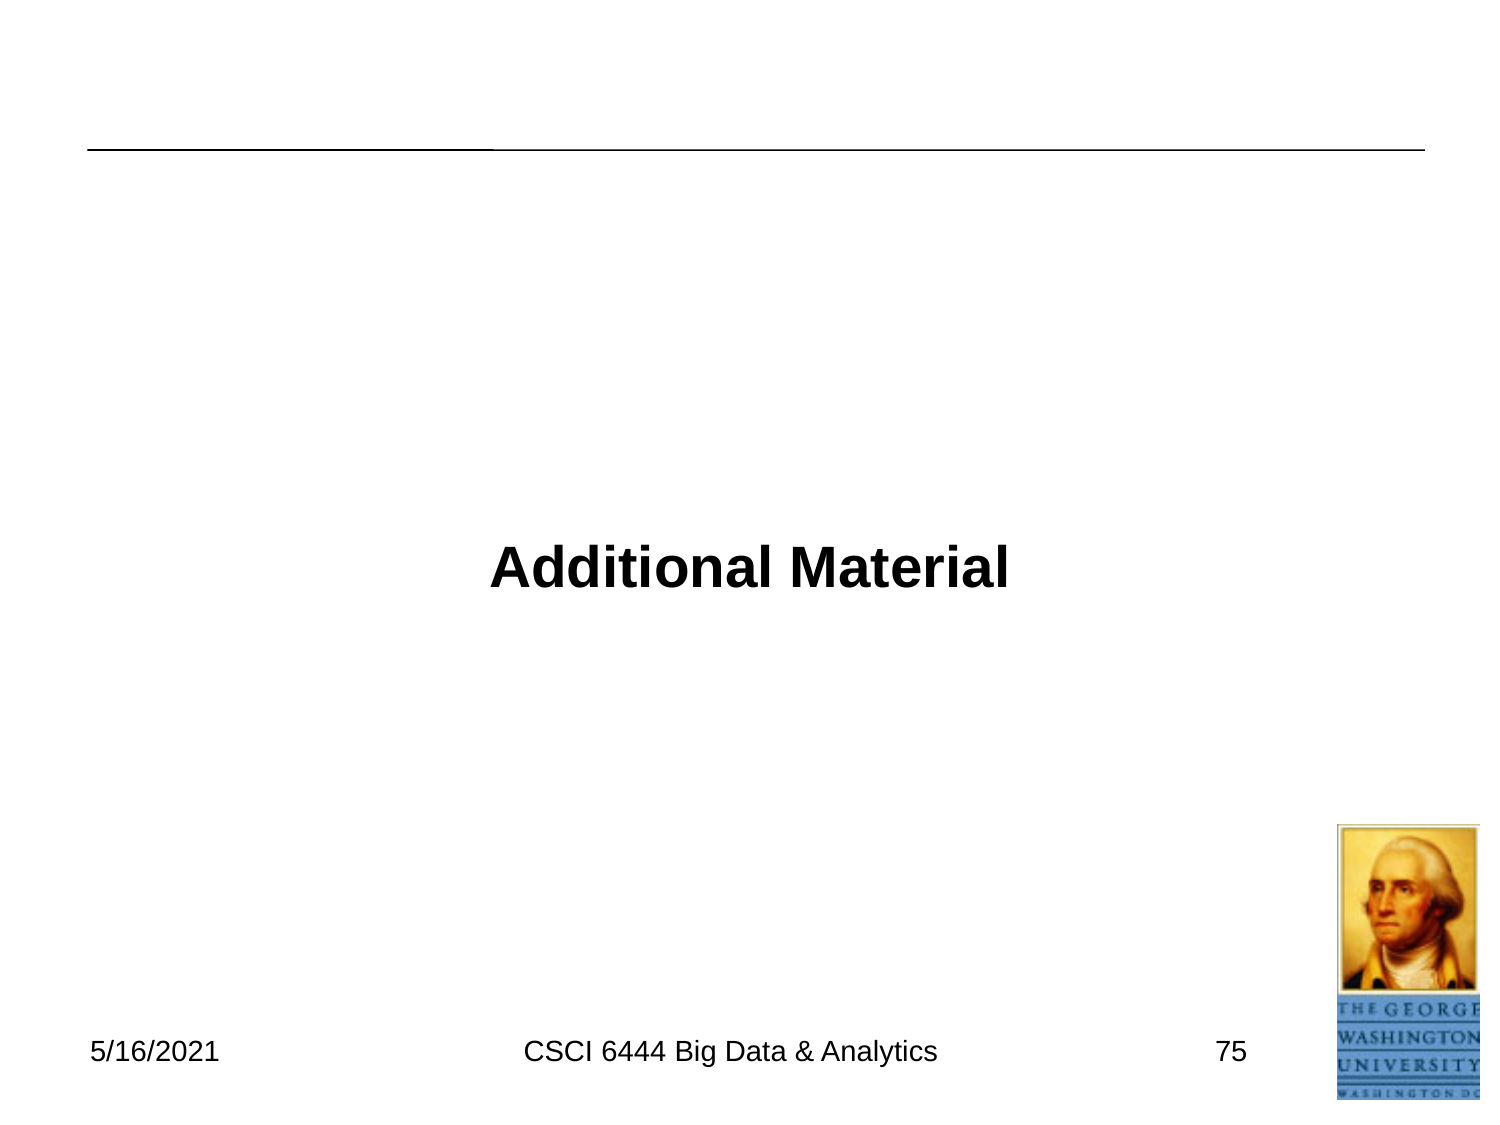

#

Additional Material
5/16/2021
CSCI 6444 Big Data & Analytics
75